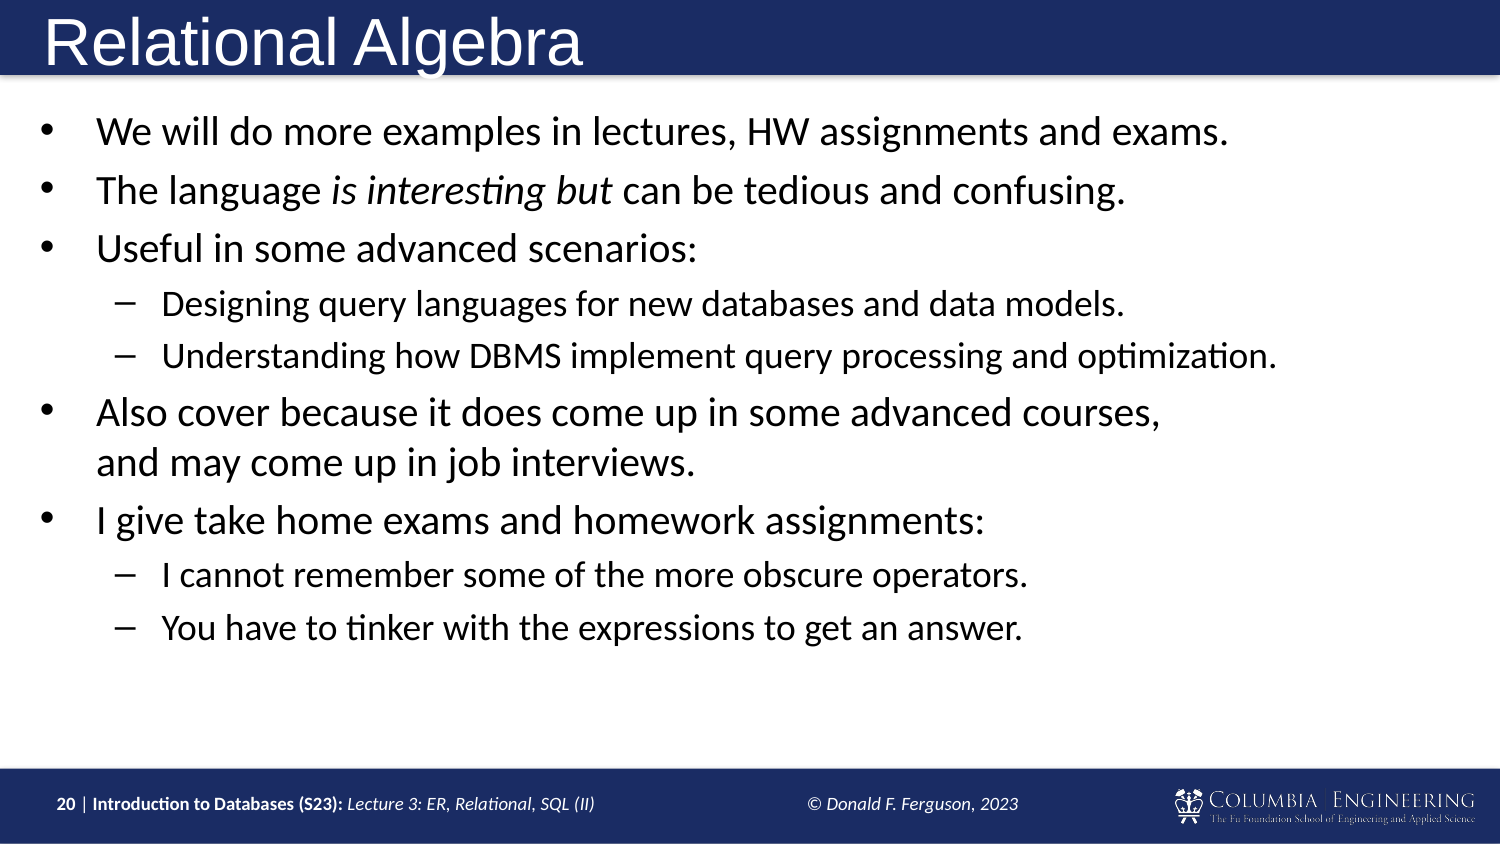

# Relational Algebra
We will do more examples in lectures, HW assignments and exams.
The language is interesting but can be tedious and confusing.
Useful in some advanced scenarios:
Designing query languages for new databases and data models.
Understanding how DBMS implement query processing and optimization.
Also cover because it does come up in some advanced courses,
and may come up in job interviews.
I give take home exams and homework assignments:
I cannot remember some of the more obscure operators.
You have to tinker with the expressions to get an answer.